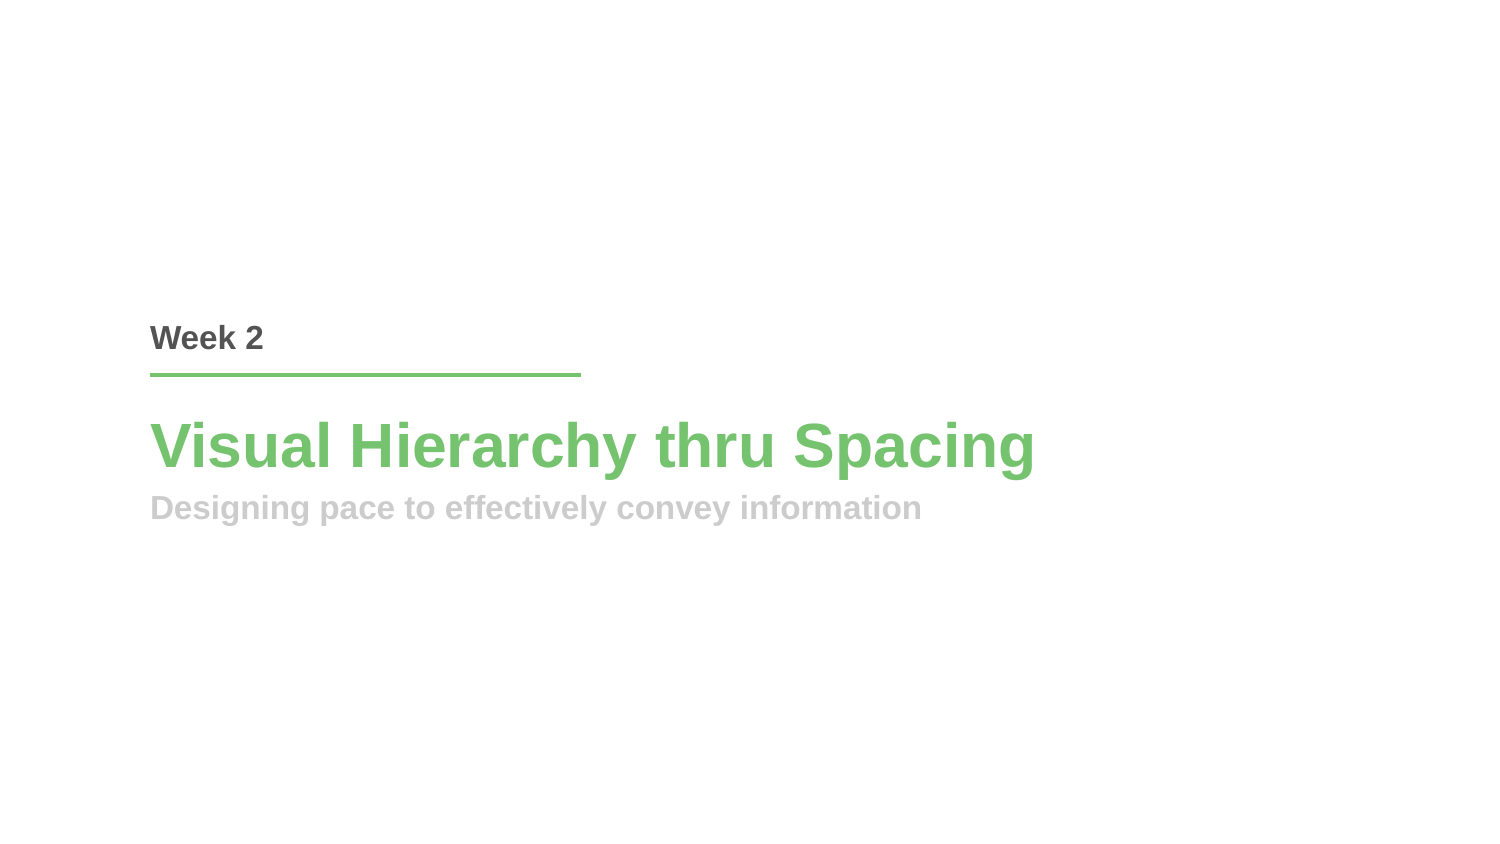

Week 2
# Visual Hierarchy thru Spacing
Designing pace to effectively convey information